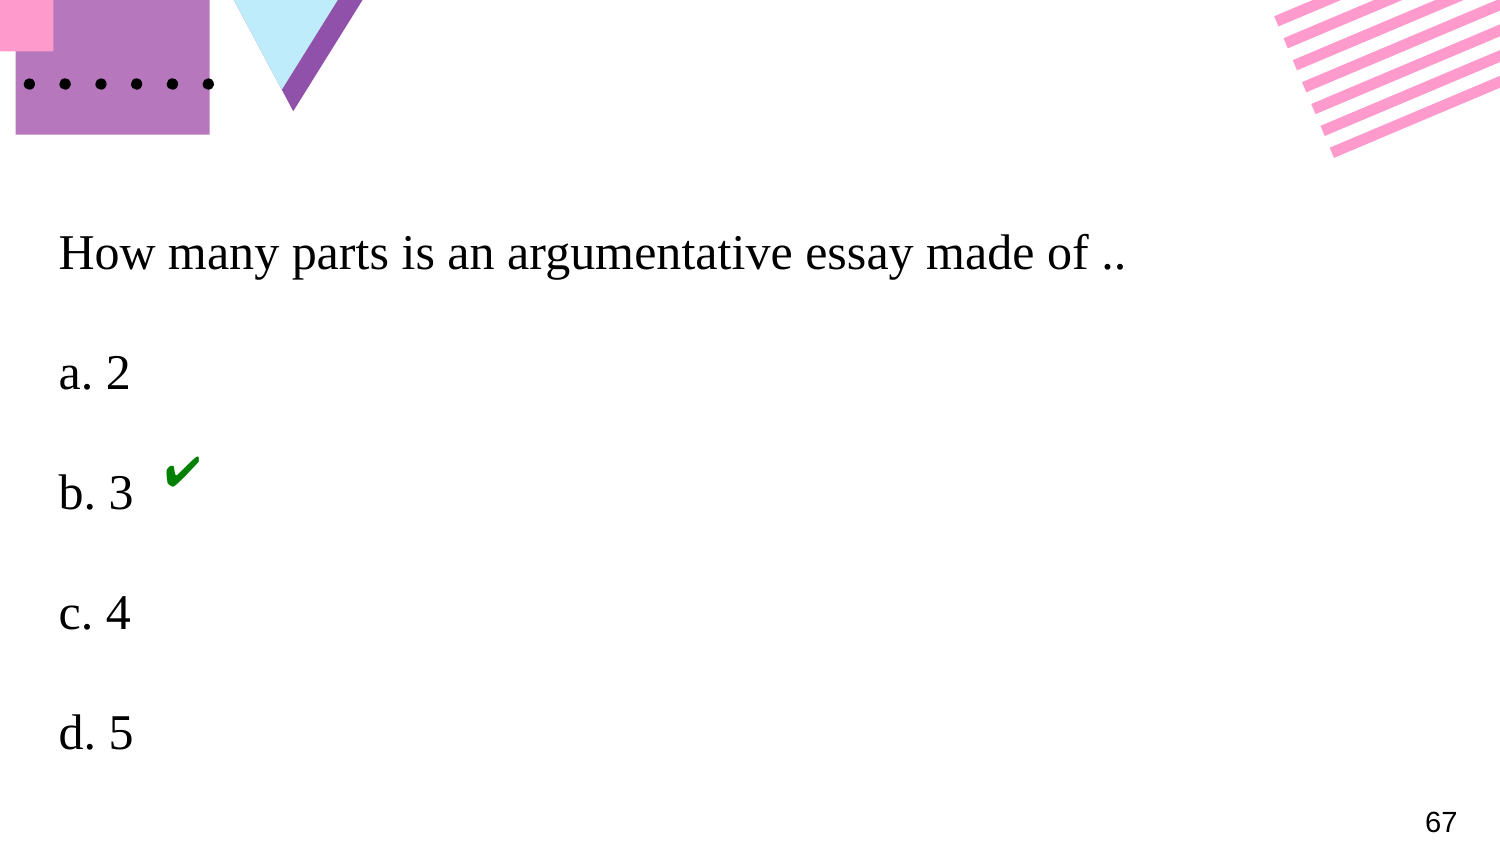

# How many parts is an argumentative essay made of .. a. 2 b. 3 c. 4 d. 5
✔
67